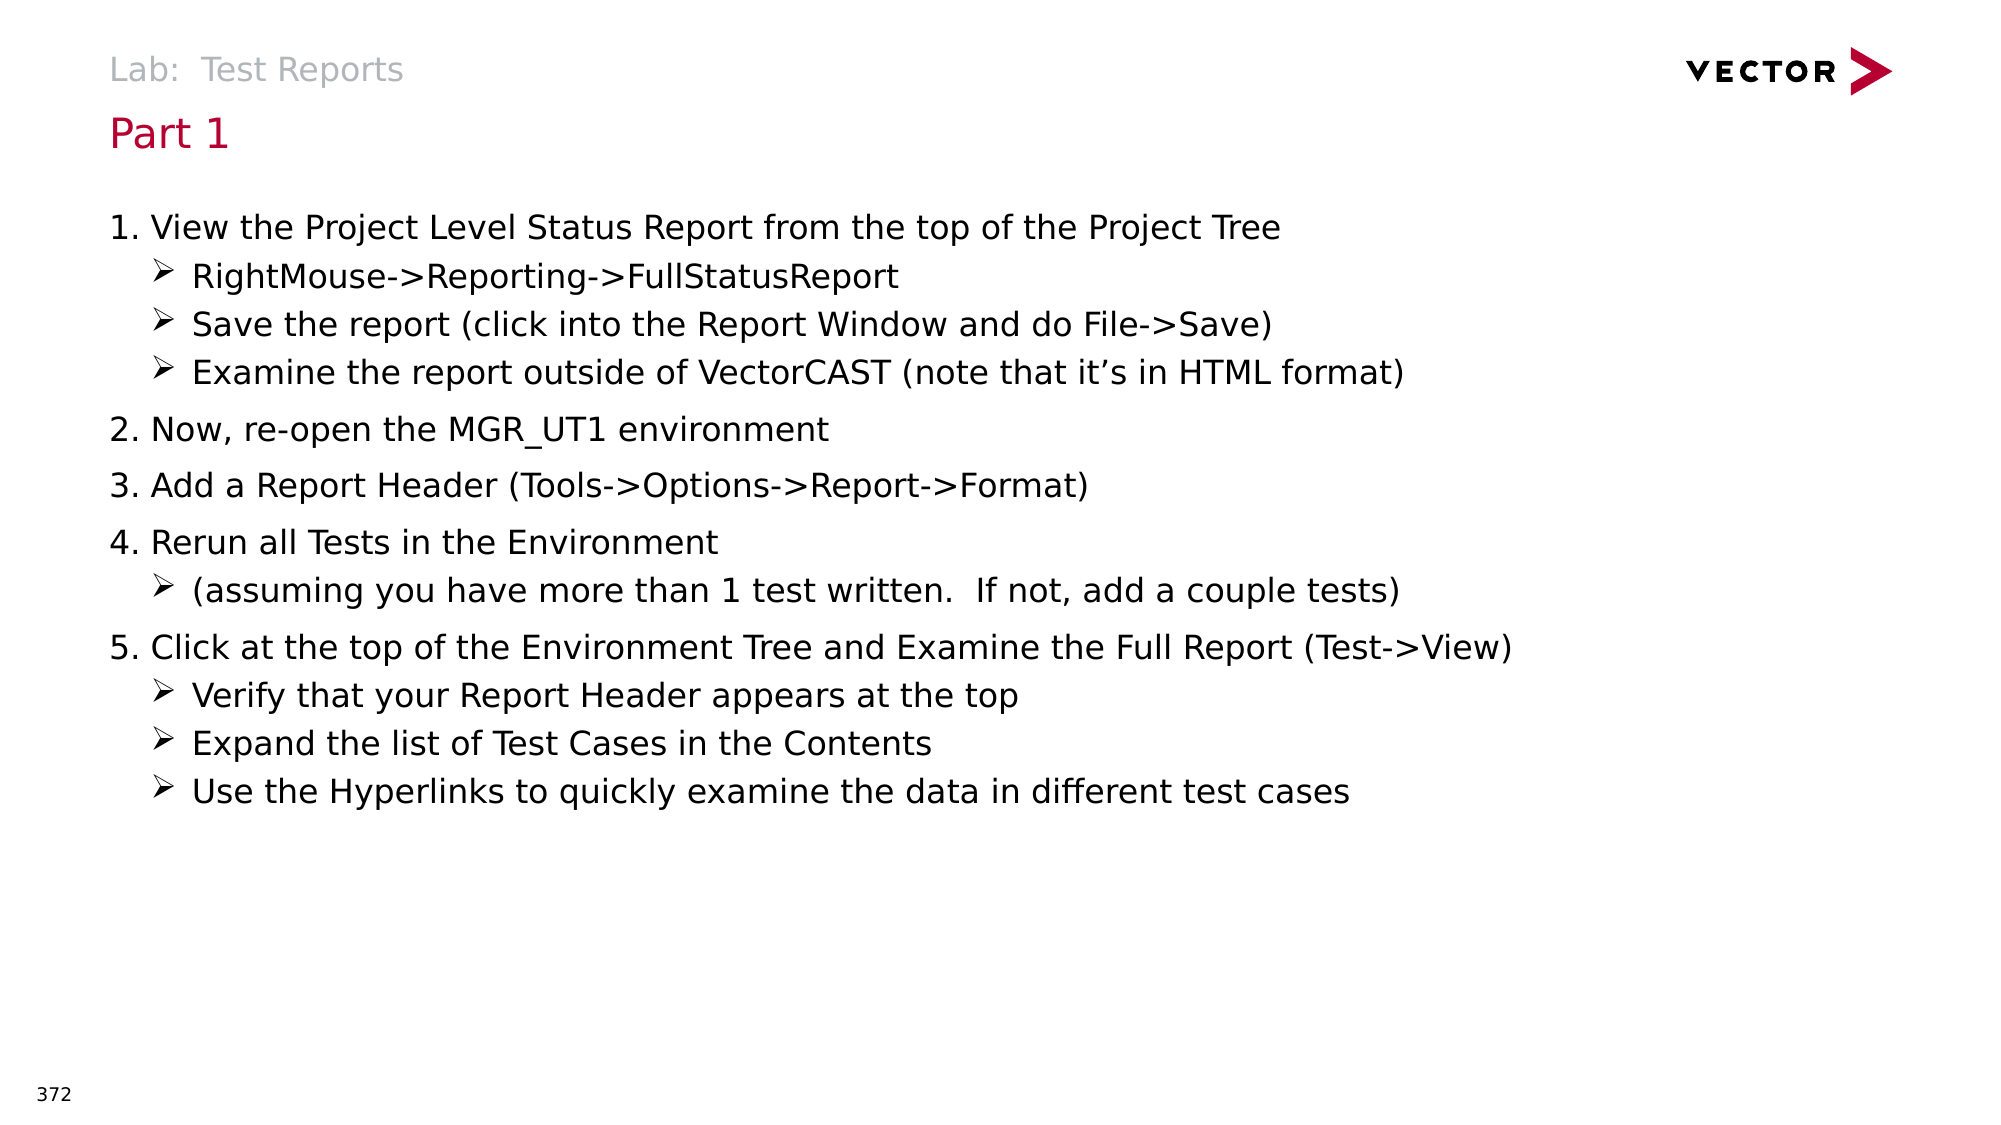

# Lab:  Test Reports
Part 1
View the Project Level Status Report from the top of the Project Tree
RightMouse->Reporting->FullStatusReport
Save the report (click into the Report Window and do File->Save)
Examine the report outside of VectorCAST (note that it’s in HTML format)
Now, re-open the MGR_UT1 environment
Add a Report Header (Tools->Options->Report->Format)
Rerun all Tests in the Environment
(assuming you have more than 1 test written.  If not, add a couple tests)
Click at the top of the Environment Tree and Examine the Full Report (Test->View)
Verify that your Report Header appears at the top
Expand the list of Test Cases in the Contents
Use the Hyperlinks to quickly examine the data in different test cases